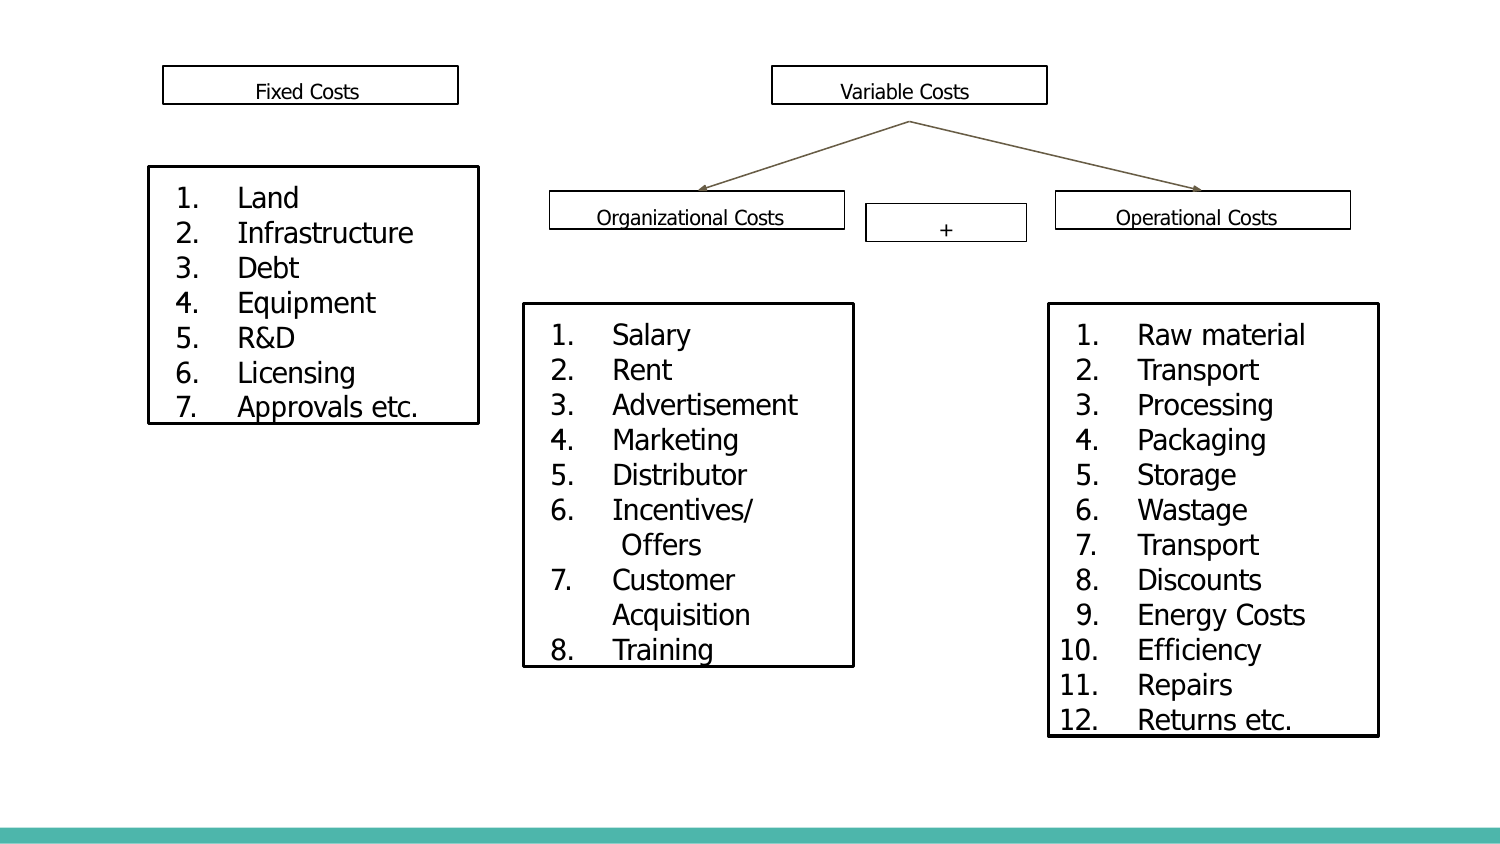

Fixed Costs
Variable Costs

Land
Infrastructure
Debt
Equipment
R&D
Licensing
Approvals etc.
Organizational Costs
Operational Costs
+
Salary
Rent
Advertisement
Marketing
Distributor
Incentives/  Oﬀers
Customer
Acquisition
Training
Raw material
Transport
Processing
Packaging
Storage
Wastage
Transport
Discounts
Energy Costs
Eﬃciency
Repairs
Returns etc.